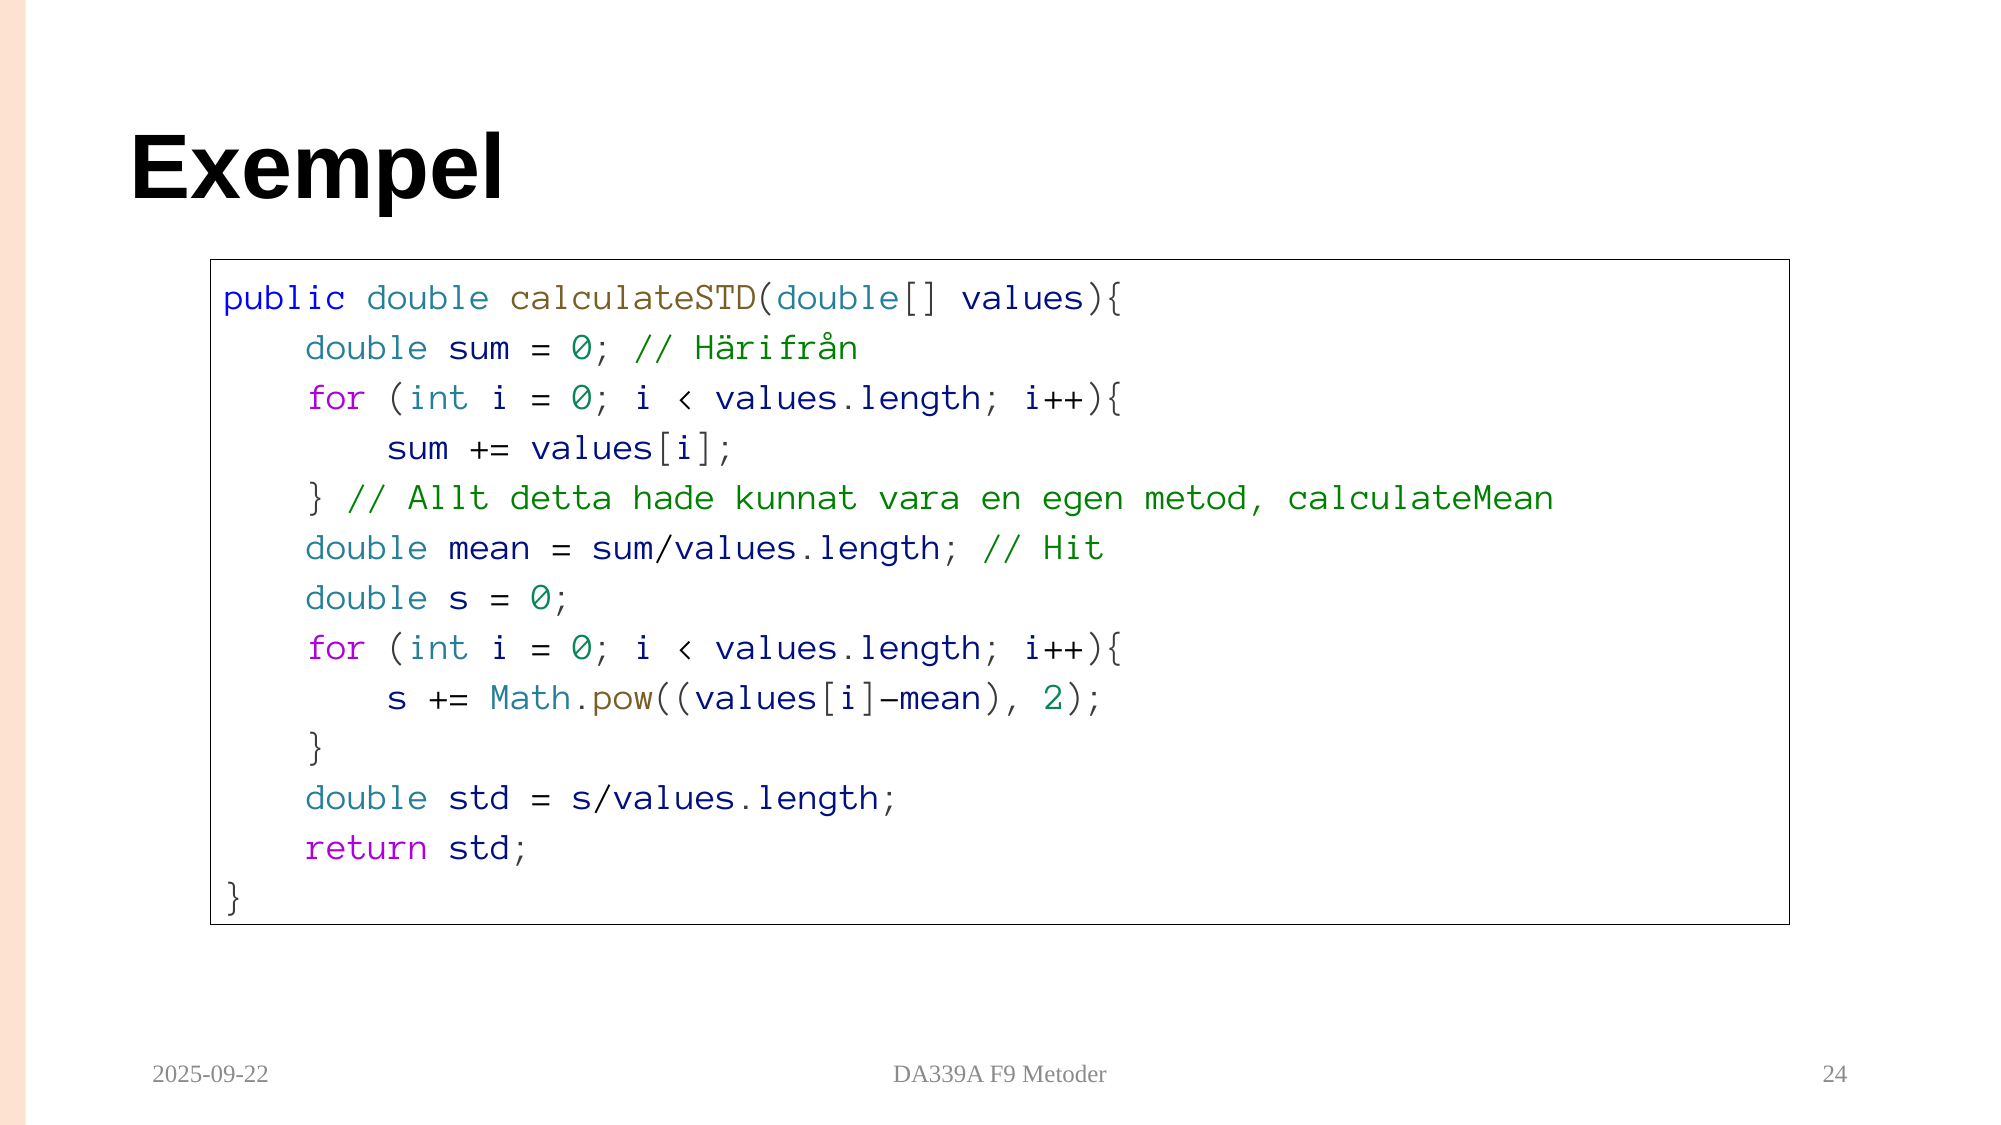

# Exempel
public double calculateSTD(double[] values){
    double sum = 0; // Härifrån
    for (int i = 0; i < values.length; i++){
        sum += values[i];
    } // Allt detta hade kunnat vara en egen metod, calculateMean
    double mean = sum/values.length; // Hit
    double s = 0;
    for (int i = 0; i < values.length; i++){
        s += Math.pow((values[i]-mean), 2);
    }
    double std = s/values.length;
    return std;
}
2025-09-22
DA339A F9 Metoder
24